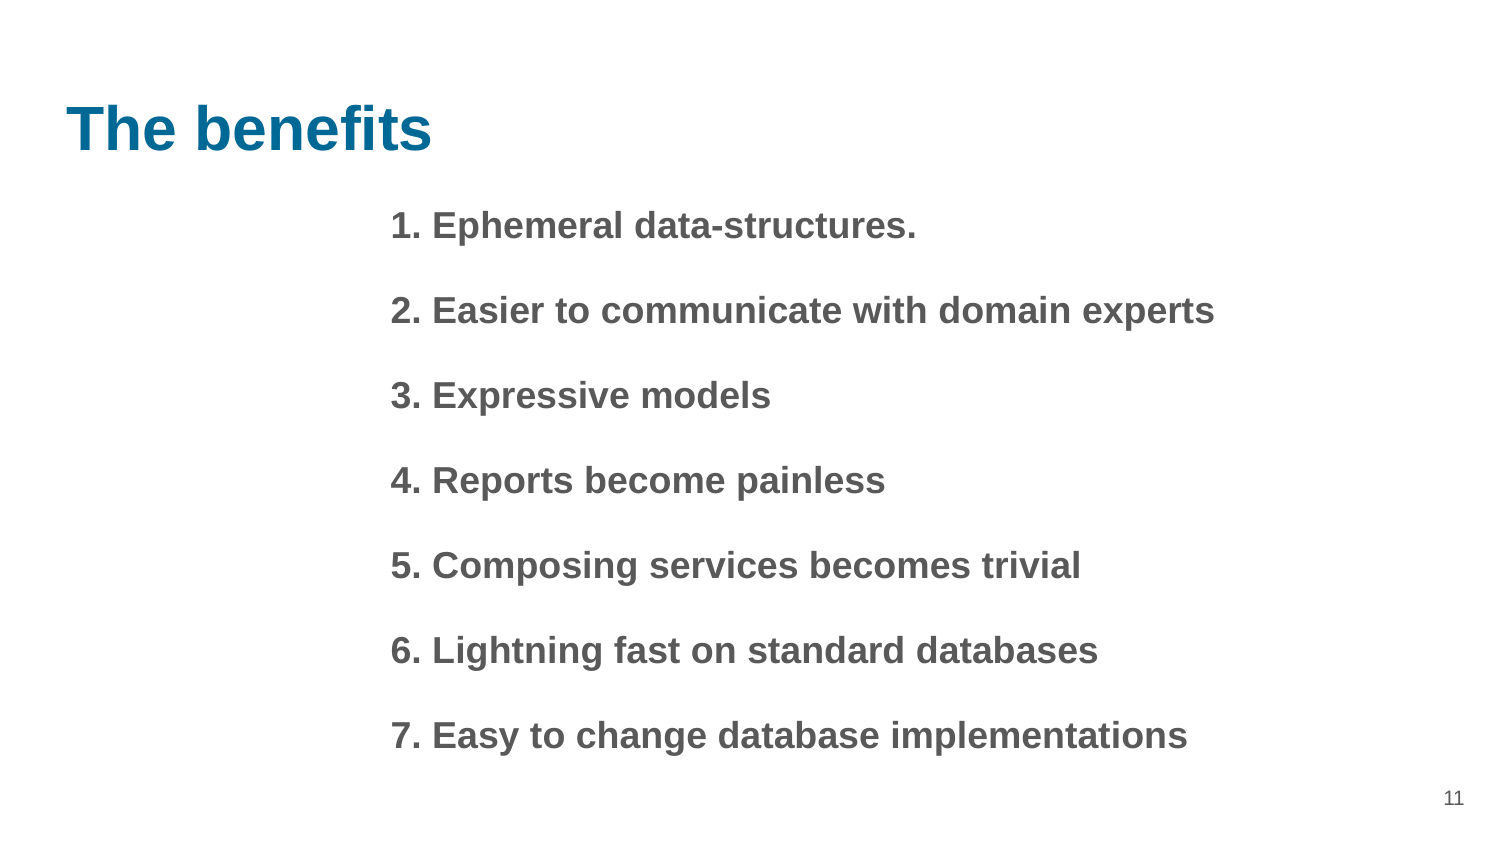

# The benefits

1. Ephemeral data-structures.
2. Easier to communicate with domain experts
3. Expressive models
4. Reports become painless
5. Composing services becomes trivial
6. Lightning fast on standard databases
7. Easy to change database implementations
11